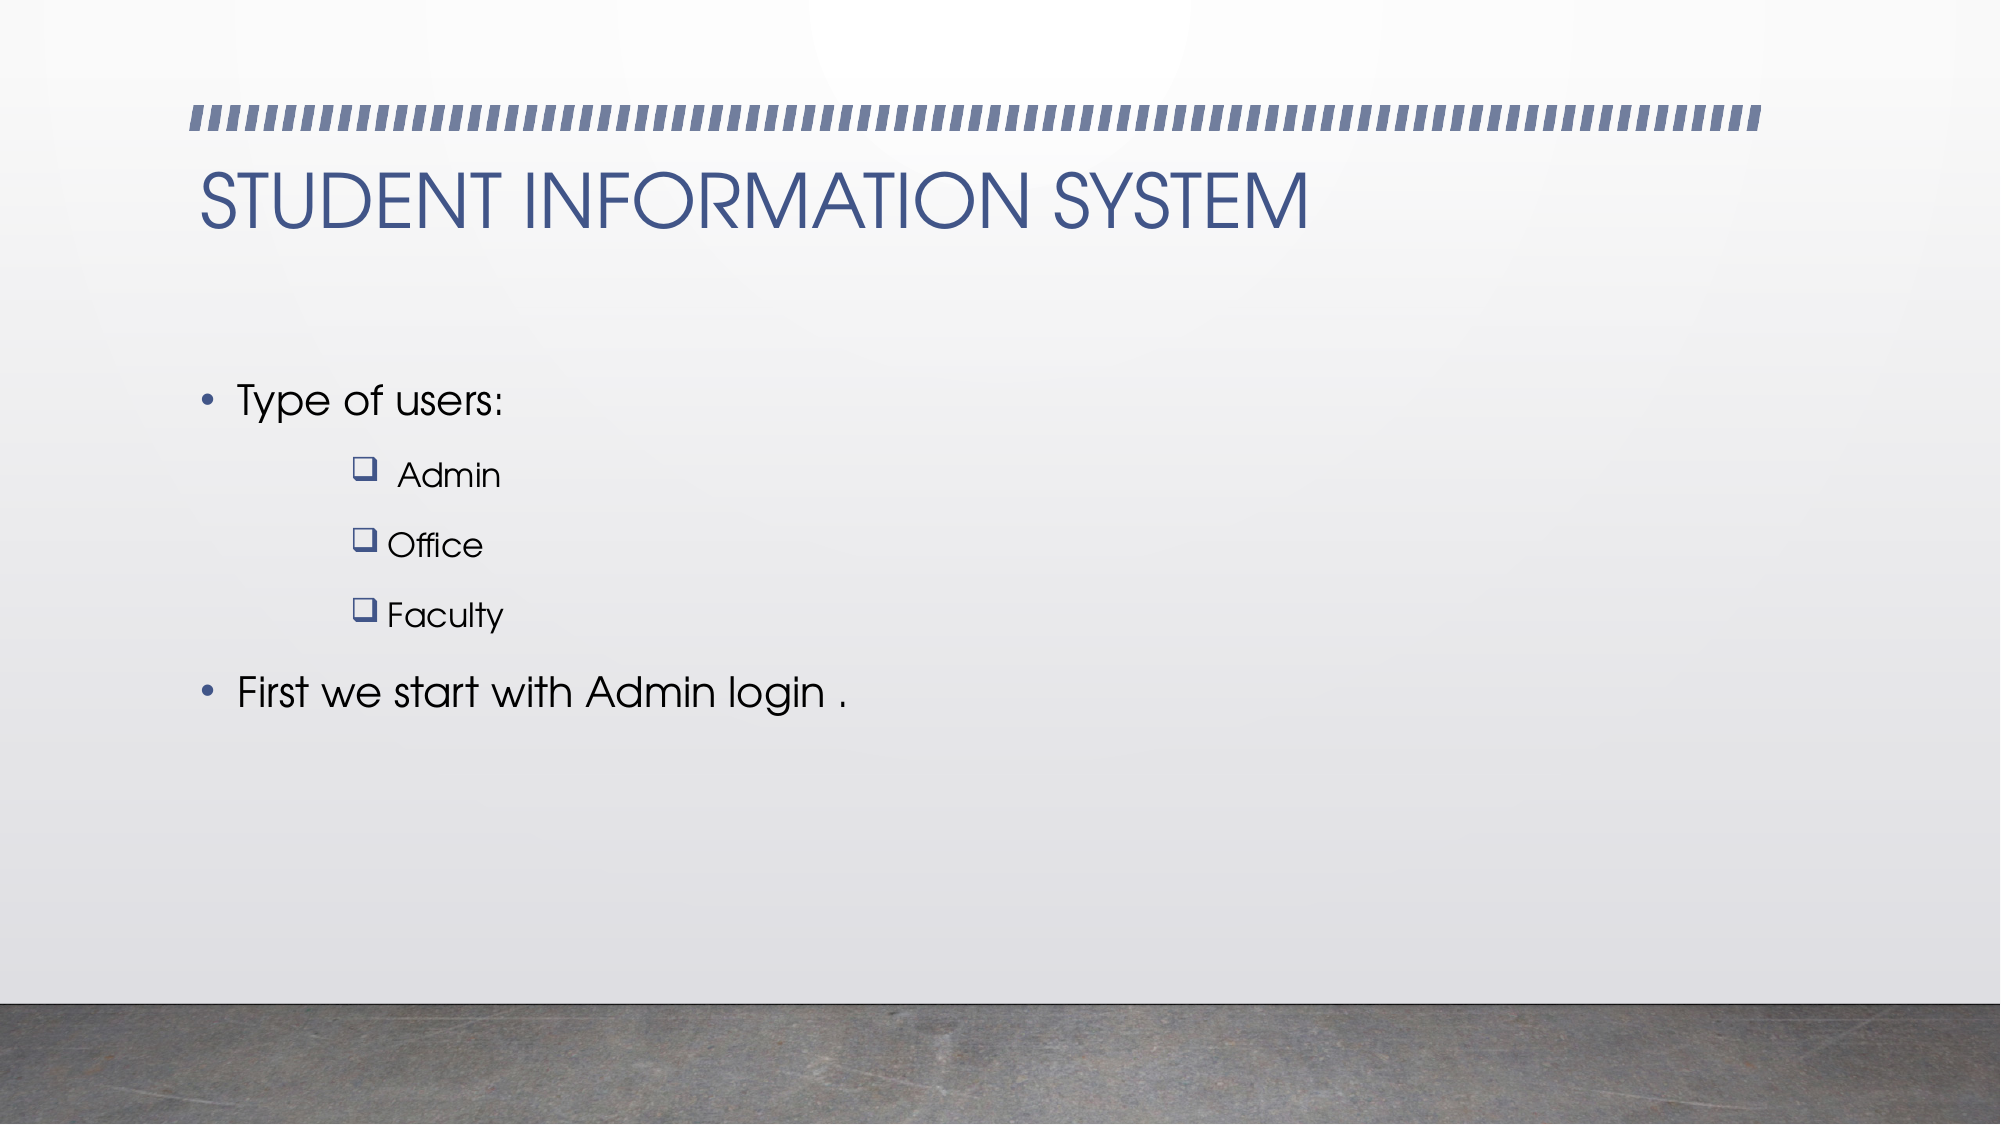

# STUDENT INFORMATION SYSTEM
Type of users:
 Admin
Office
Faculty
First we start with Admin login .